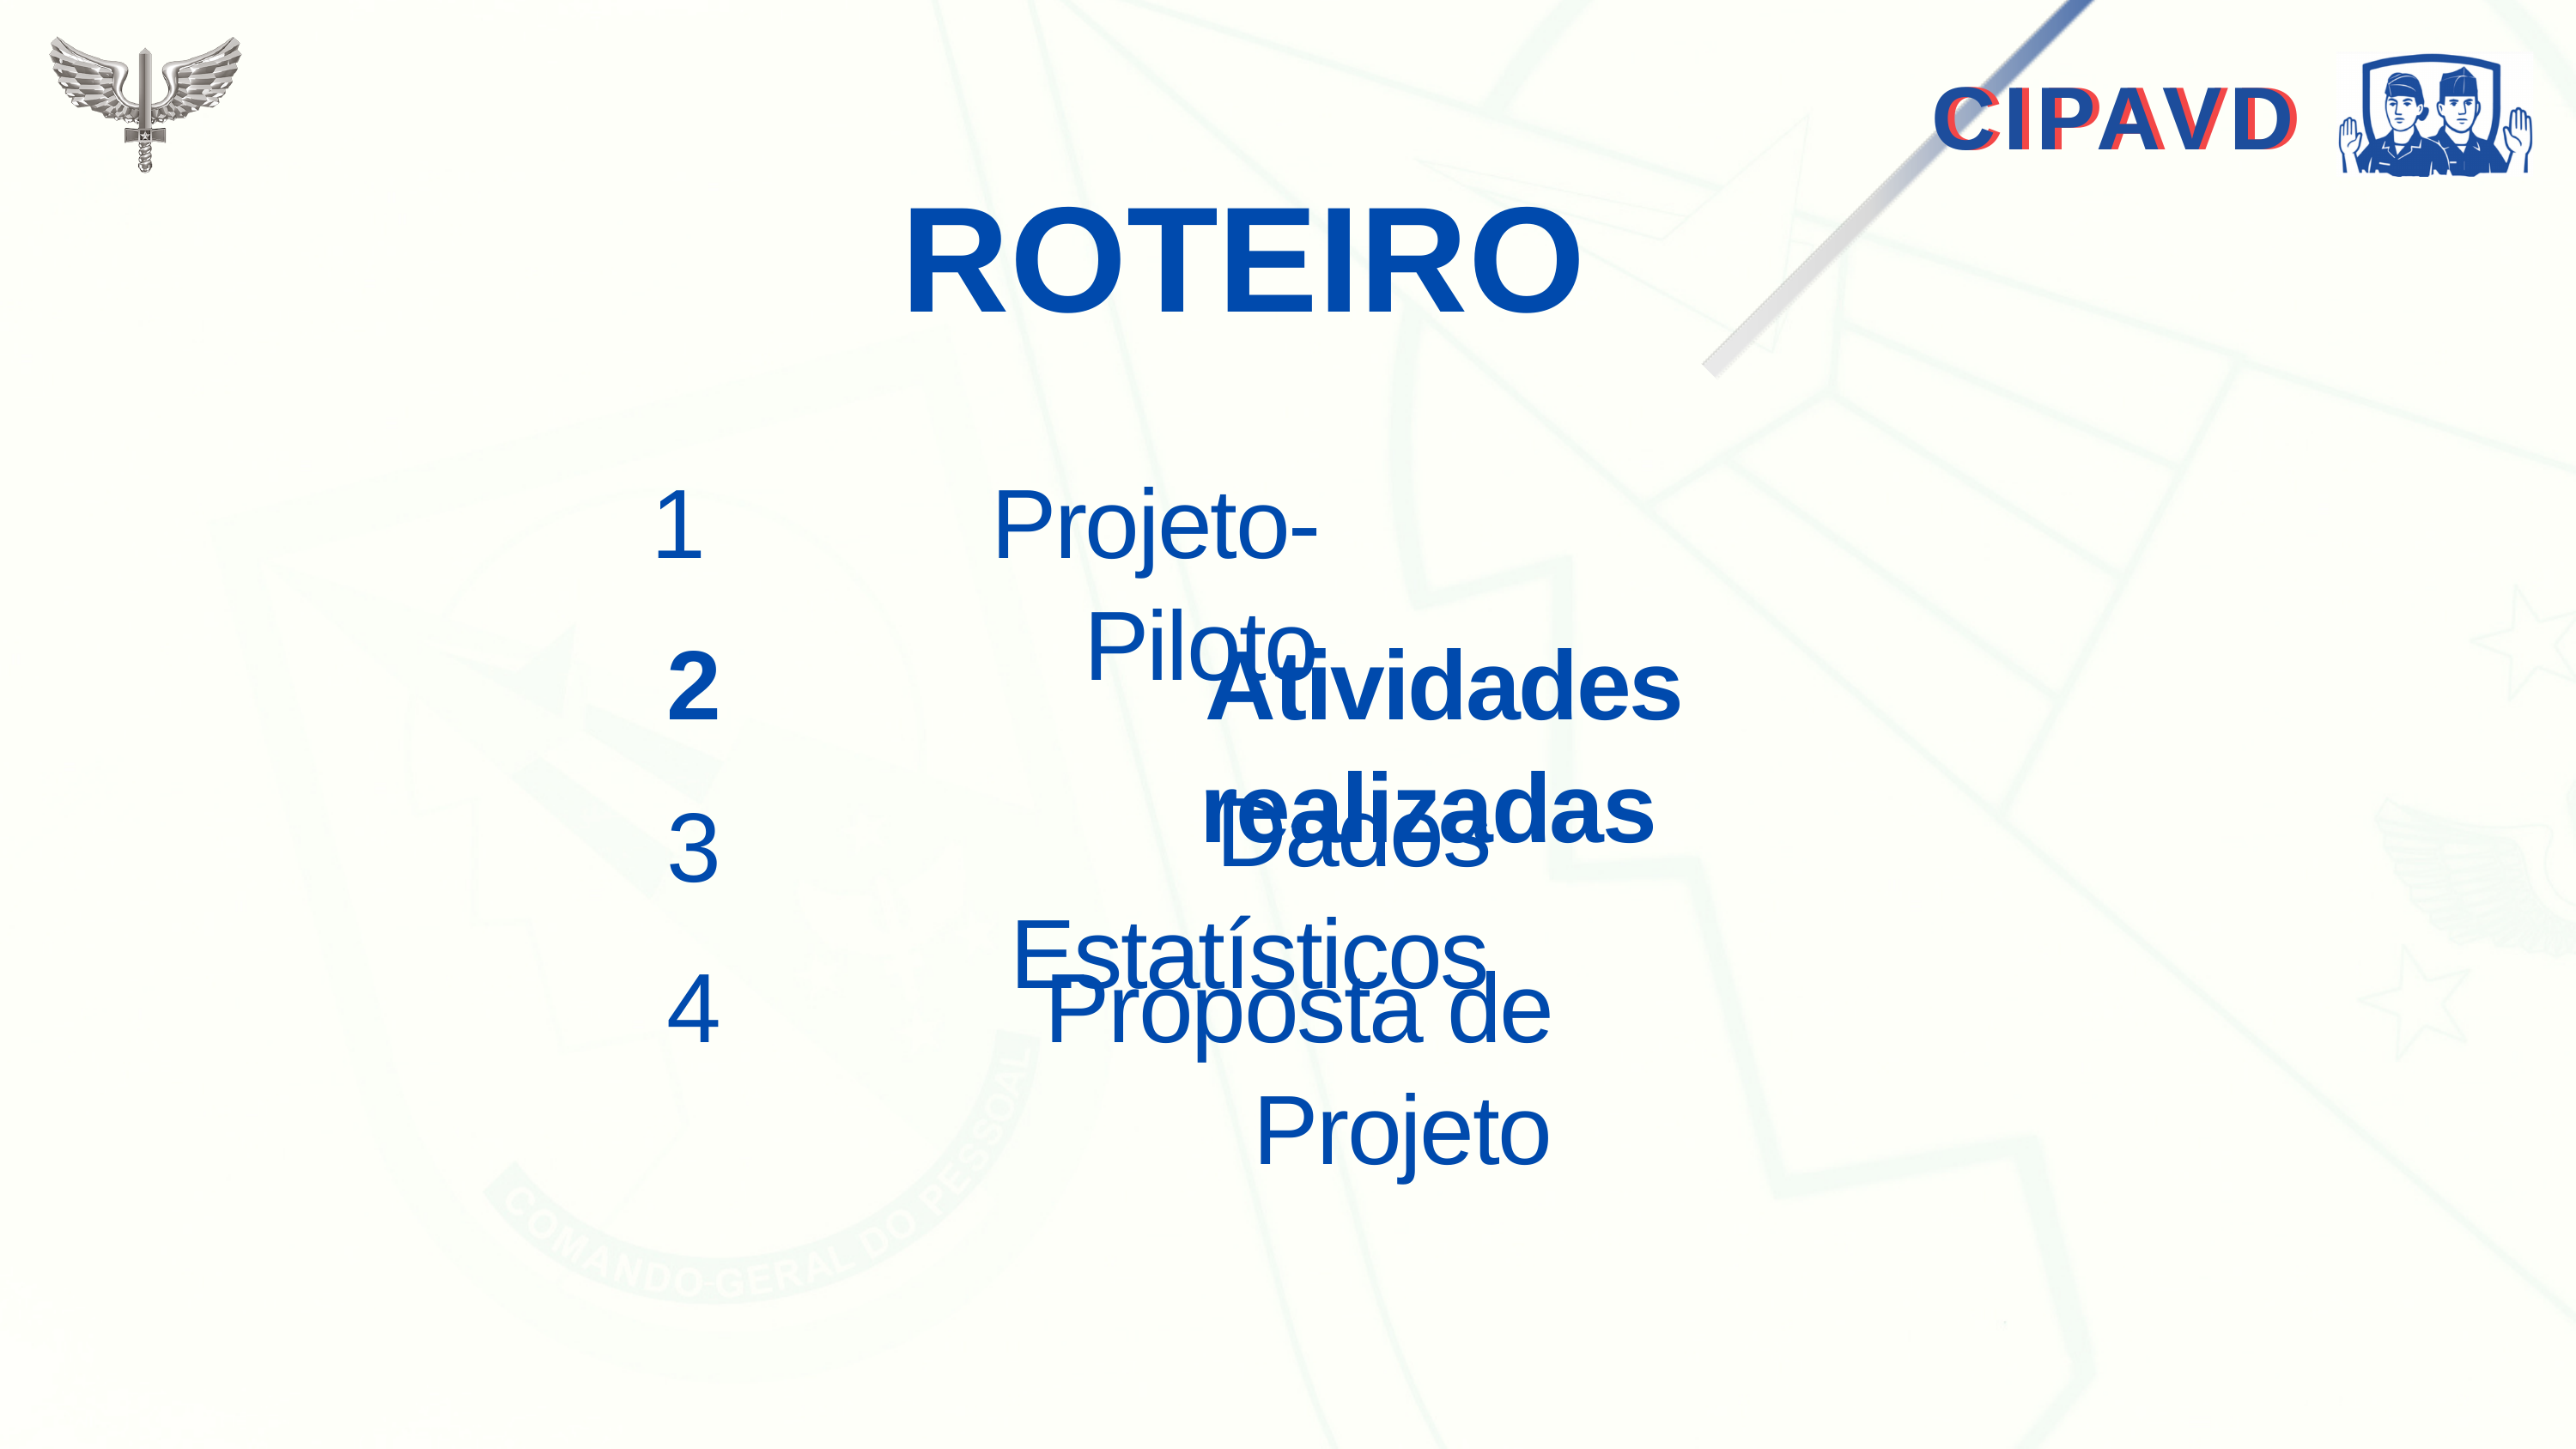

CIPAVD
CIPAVD
ROTEIRO
1
Projeto-Piloto
2
Atividades realizadas
Dados Estatísticos
3
4
Proposta de Projeto